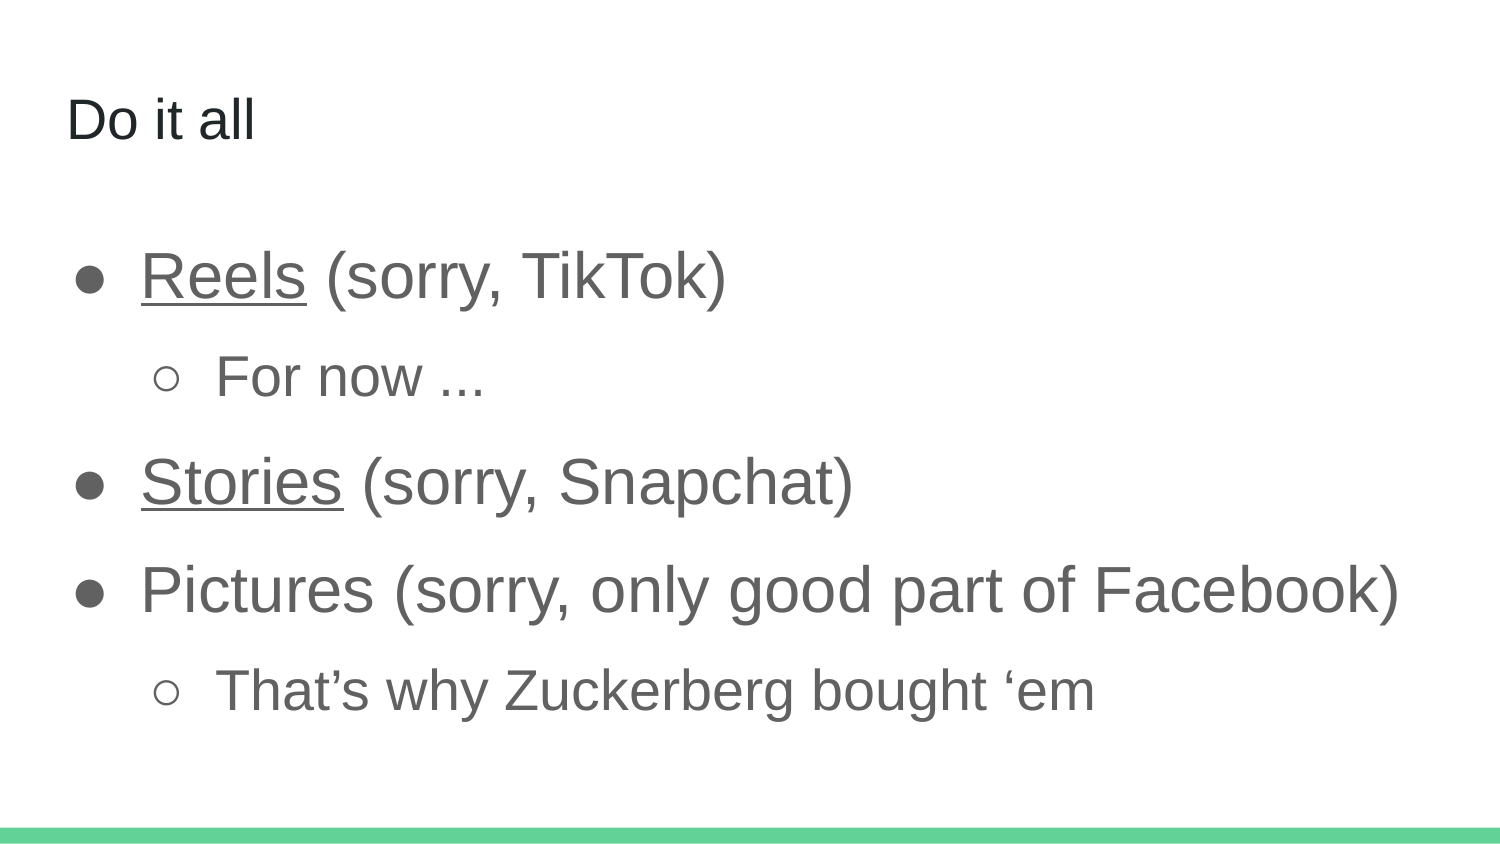

# Do it all
Reels (sorry, TikTok)
For now ...
Stories (sorry, Snapchat)
Pictures (sorry, only good part of Facebook)
That’s why Zuckerberg bought ‘em